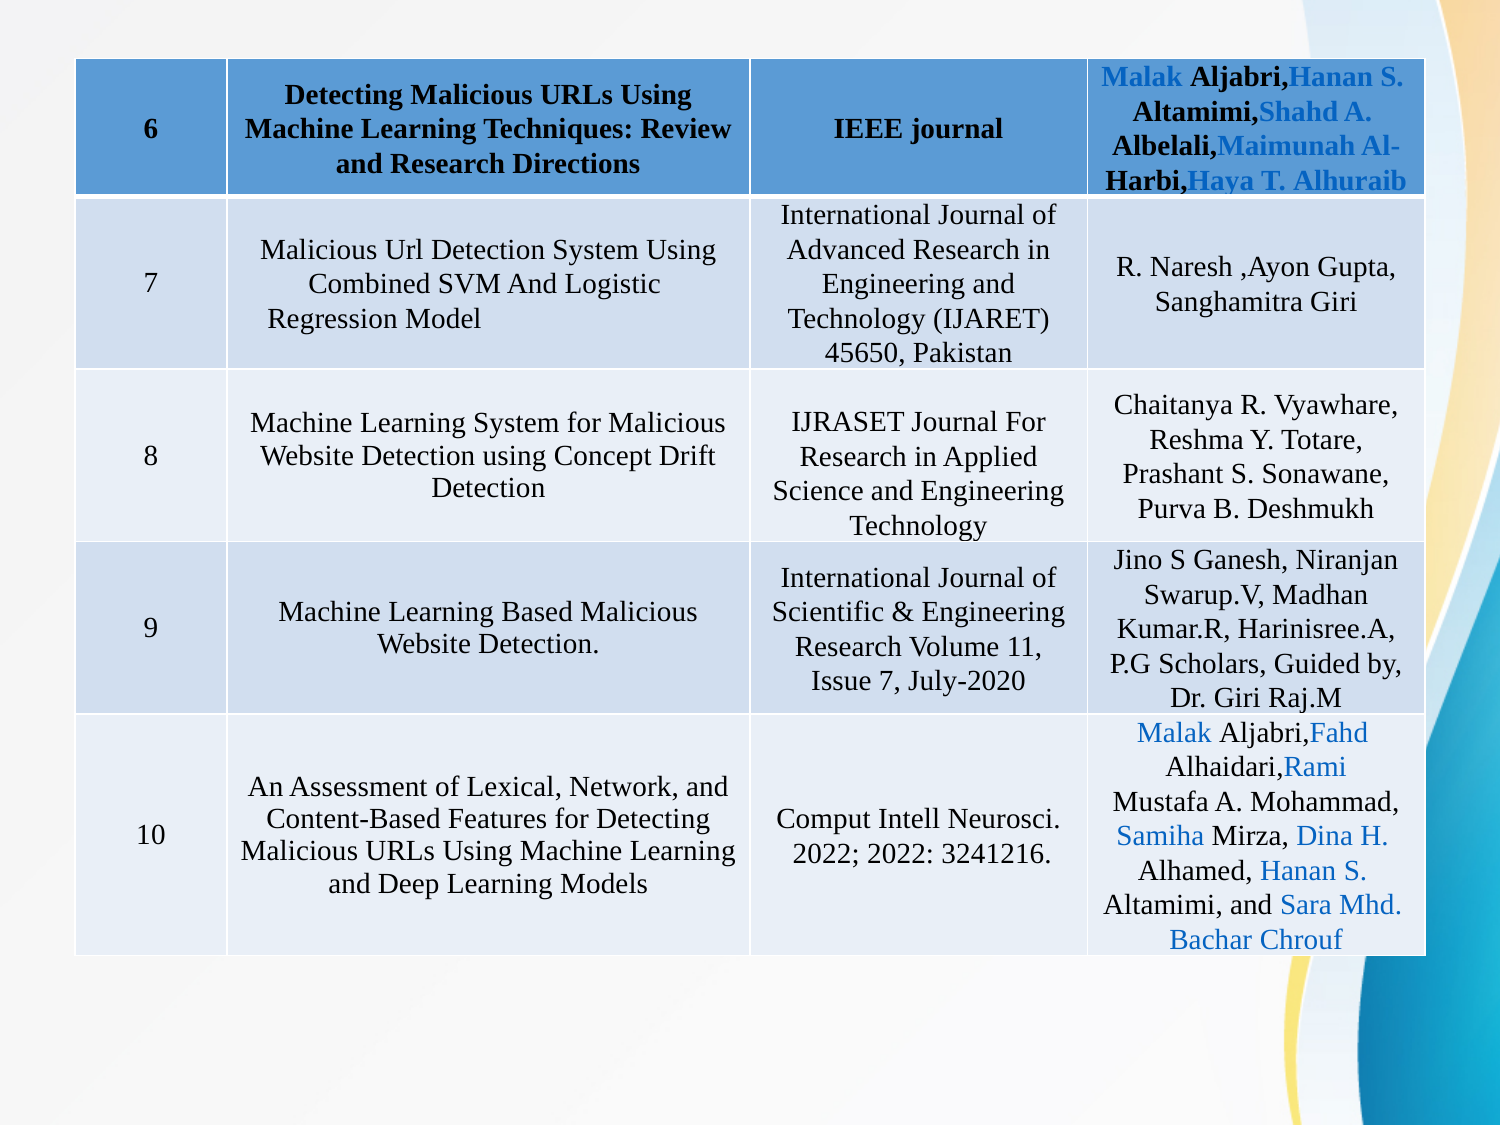

| 6 | Detecting Malicious URLs Using Machine Learning Techniques: Review and Research Directions | IEEE journal | Malak Aljabri,Hanan S. Altamimi,Shahd A. Albelali,Maimunah Al-Harbi,Haya T. Alhuraib |
| --- | --- | --- | --- |
| 7 | Malicious Url Detection System Using Combined SVM And Logistic Regression Model | International Journal of Advanced Research in Engineering and Technology (IJARET) 45650, Pakistan | R. Naresh ,Ayon Gupta, Sanghamitra Giri |
| 8 | Machine Learning System for Malicious Website Detection using Concept Drift Detection | IJRASET Journal For Research in Applied Science and Engineering Technology | Chaitanya R. Vyawhare, Reshma Y. Totare, Prashant S. Sonawane, Purva B. Deshmukh |
| 9 | Machine Learning Based Malicious Website Detection. | International Journal of Scientific & Engineering Research Volume 11, Issue 7, July-2020 | Jino S Ganesh, Niranjan Swarup.V, Madhan Kumar.R, Harinisree.A, P.G Scholars, Guided by, Dr. Giri Raj.M |
| 10 | An Assessment of Lexical, Network, and Content-Based Features for Detecting Malicious URLs Using Machine Learning and Deep Learning Models | Comput Intell Neurosci. 2022; 2022: 3241216. | Malak Aljabri,Fahd Alhaidari,Rami Mustafa A. Mohammad, Samiha Mirza, Dina H. Alhamed, Hanan S. Altamimi, and Sara Mhd. Bachar Chrouf |